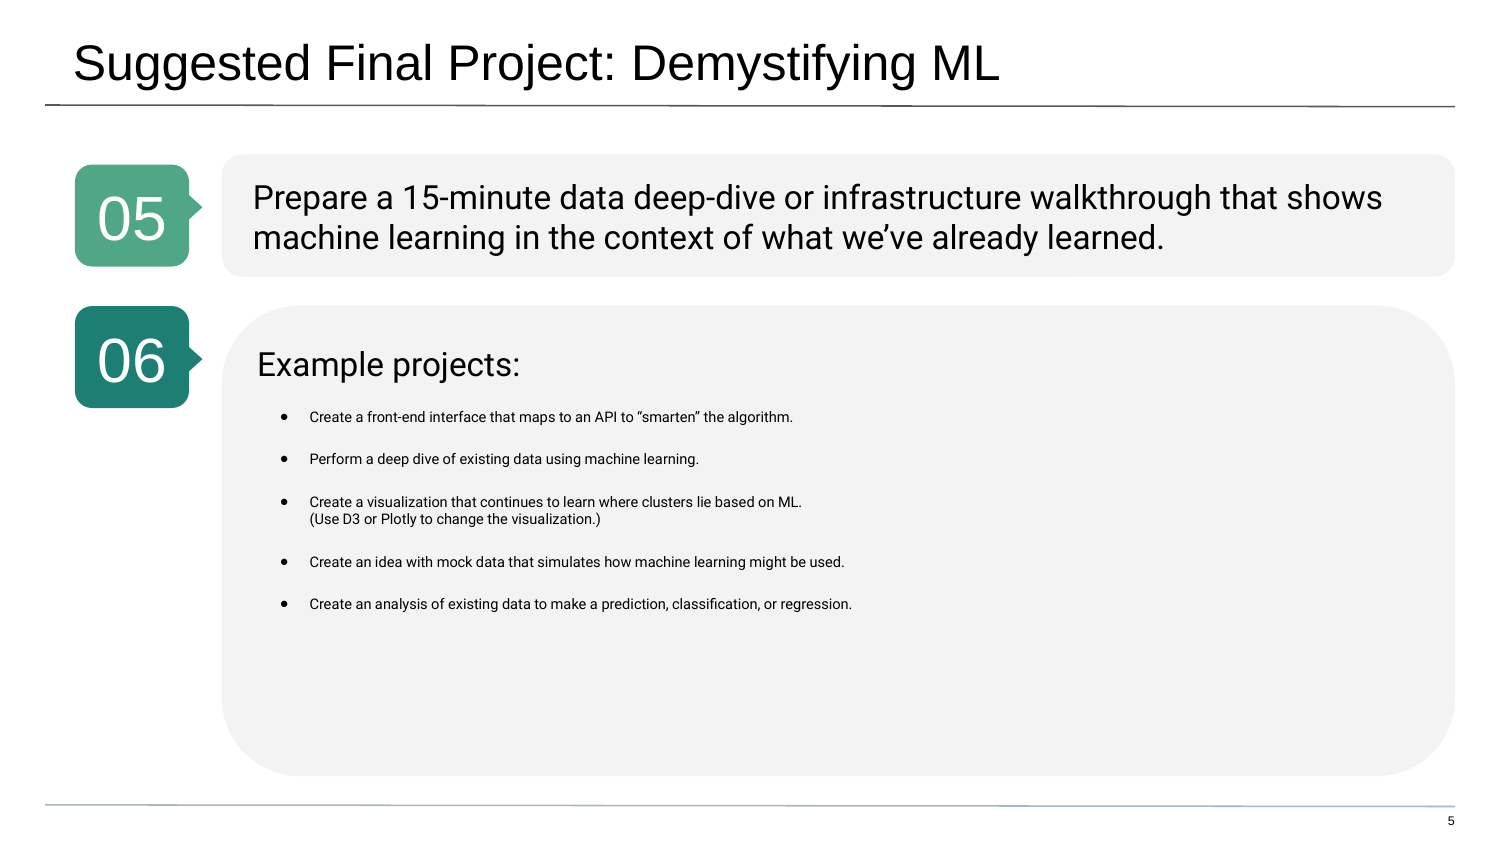

# Suggested Final Project: Demystifying ML

Prepare a 15-minute data deep-dive or infrastructure walkthrough that shows machine learning in the context of what we’ve already learned.
05

06

Example projects:
Create a front-end interface that maps to an API to “smarten” the algorithm.
Perform a deep dive of existing data using machine learning.
Create a visualization that continues to learn where clusters lie based on ML.
(Use D3 or Plotly to change the visualization.)
Create an idea with mock data that simulates how machine learning might be used.
Create an analysis of existing data to make a prediction, classification, or regression.

5